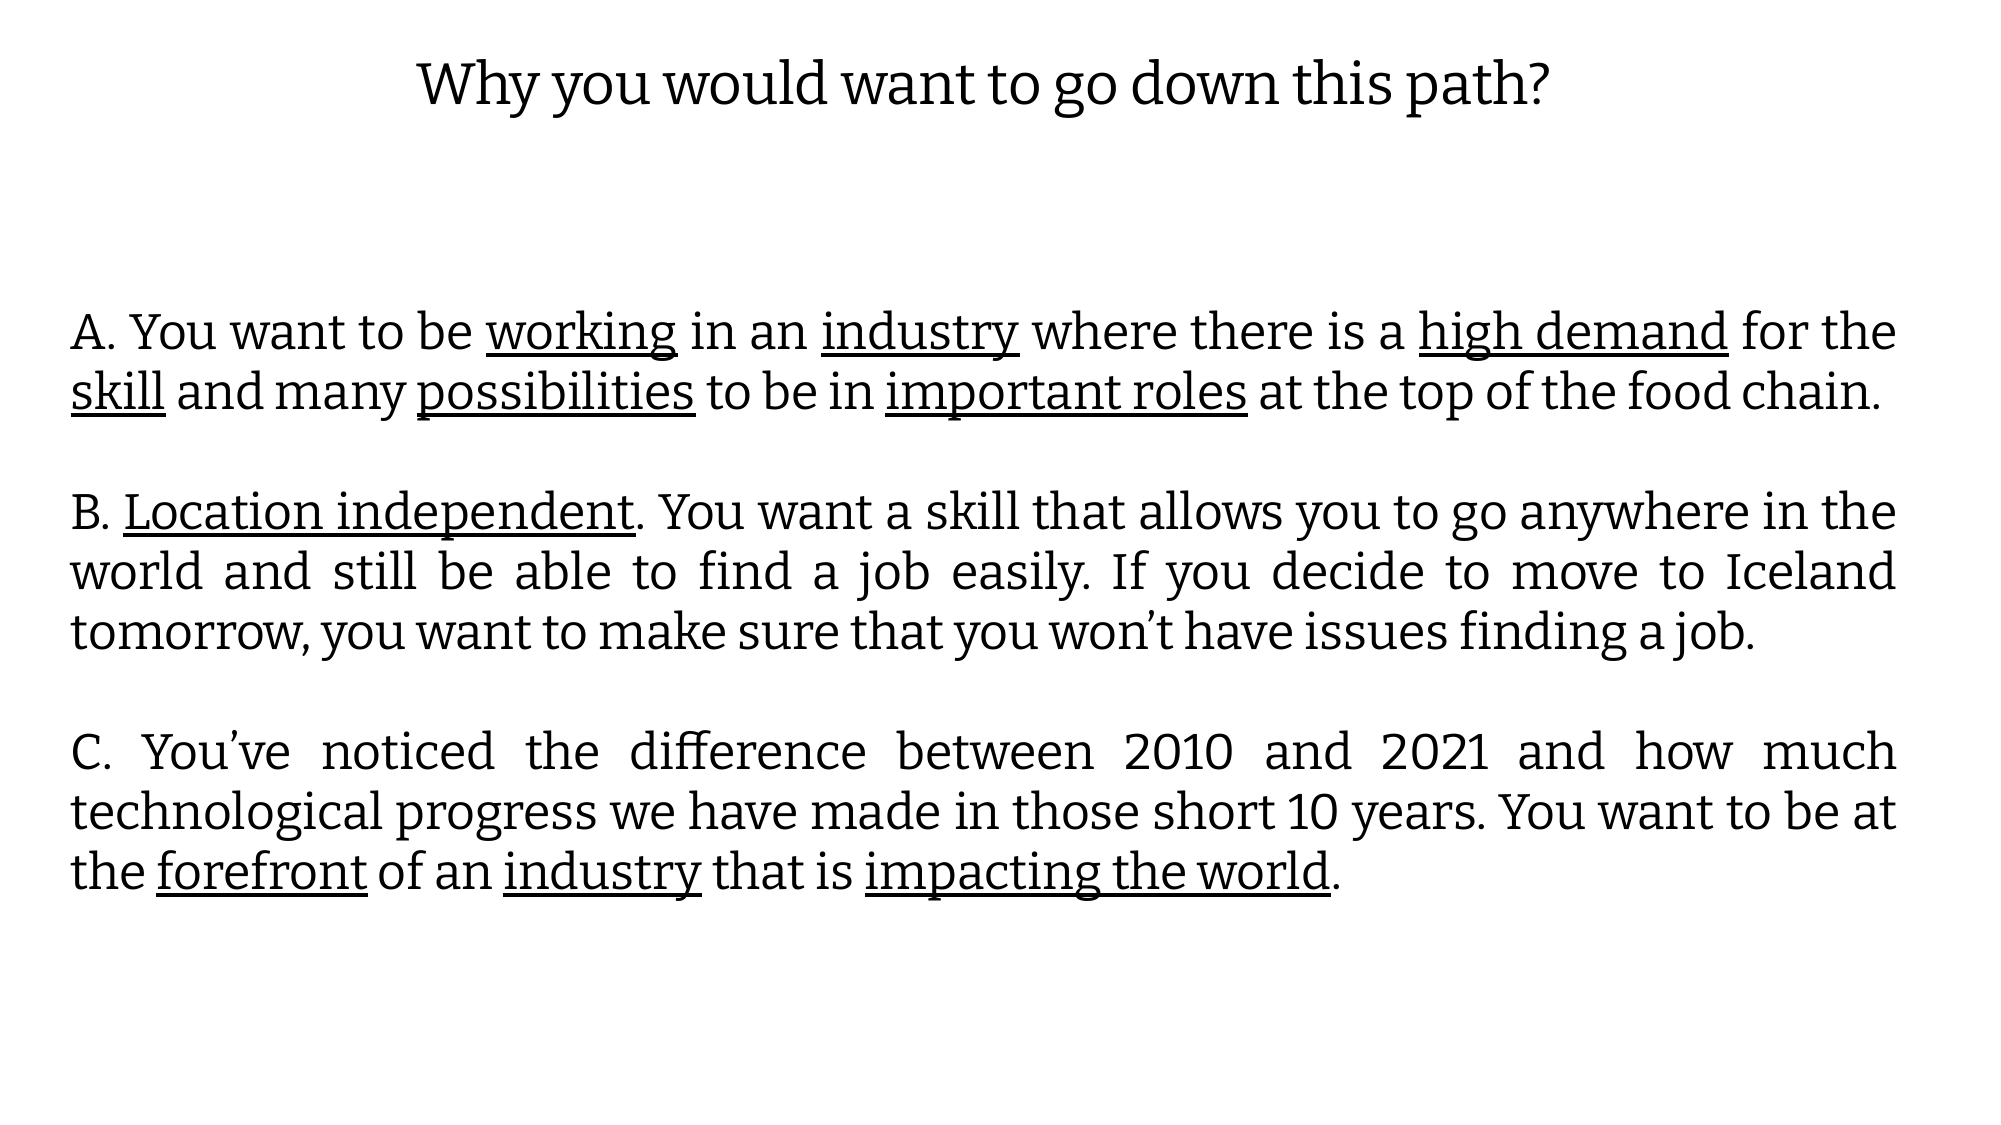

Why you would want to go down this path?
A. You want to be working in an industry where there is a high demand for the skill and many possibilities to be in important roles at the top of the food chain.

B. Location independent. You want a skill that allows you to go anywhere in the world and still be able to find a job easily. If you decide to move to Iceland tomorrow, you want to make sure that you won’t have issues finding a job.

C. You’ve noticed the difference between 2010 and 2021 and how much technological progress we have made in those short 10 years. You want to be at the forefront of an industry that is impacting the world.